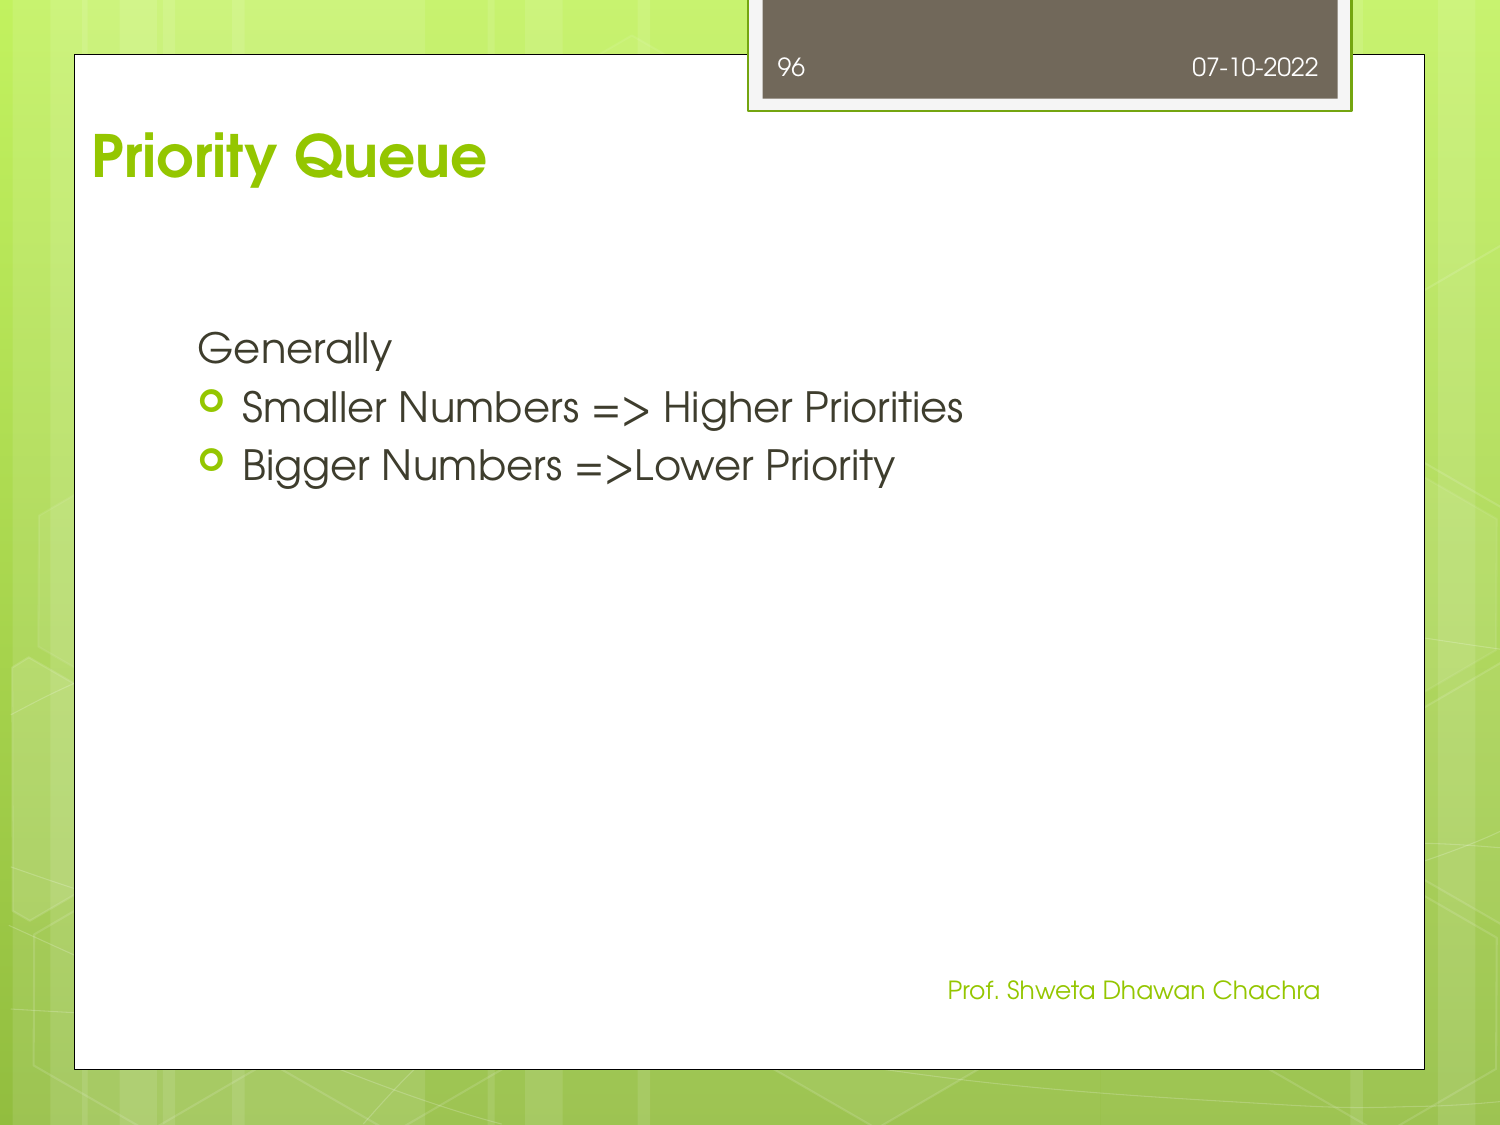

96
07-10-2022
Priority Queue
Generally
Smaller Numbers => Higher Priorities
Bigger Numbers =>Lower Priority

Prof. Shweta Dhawan Chachra